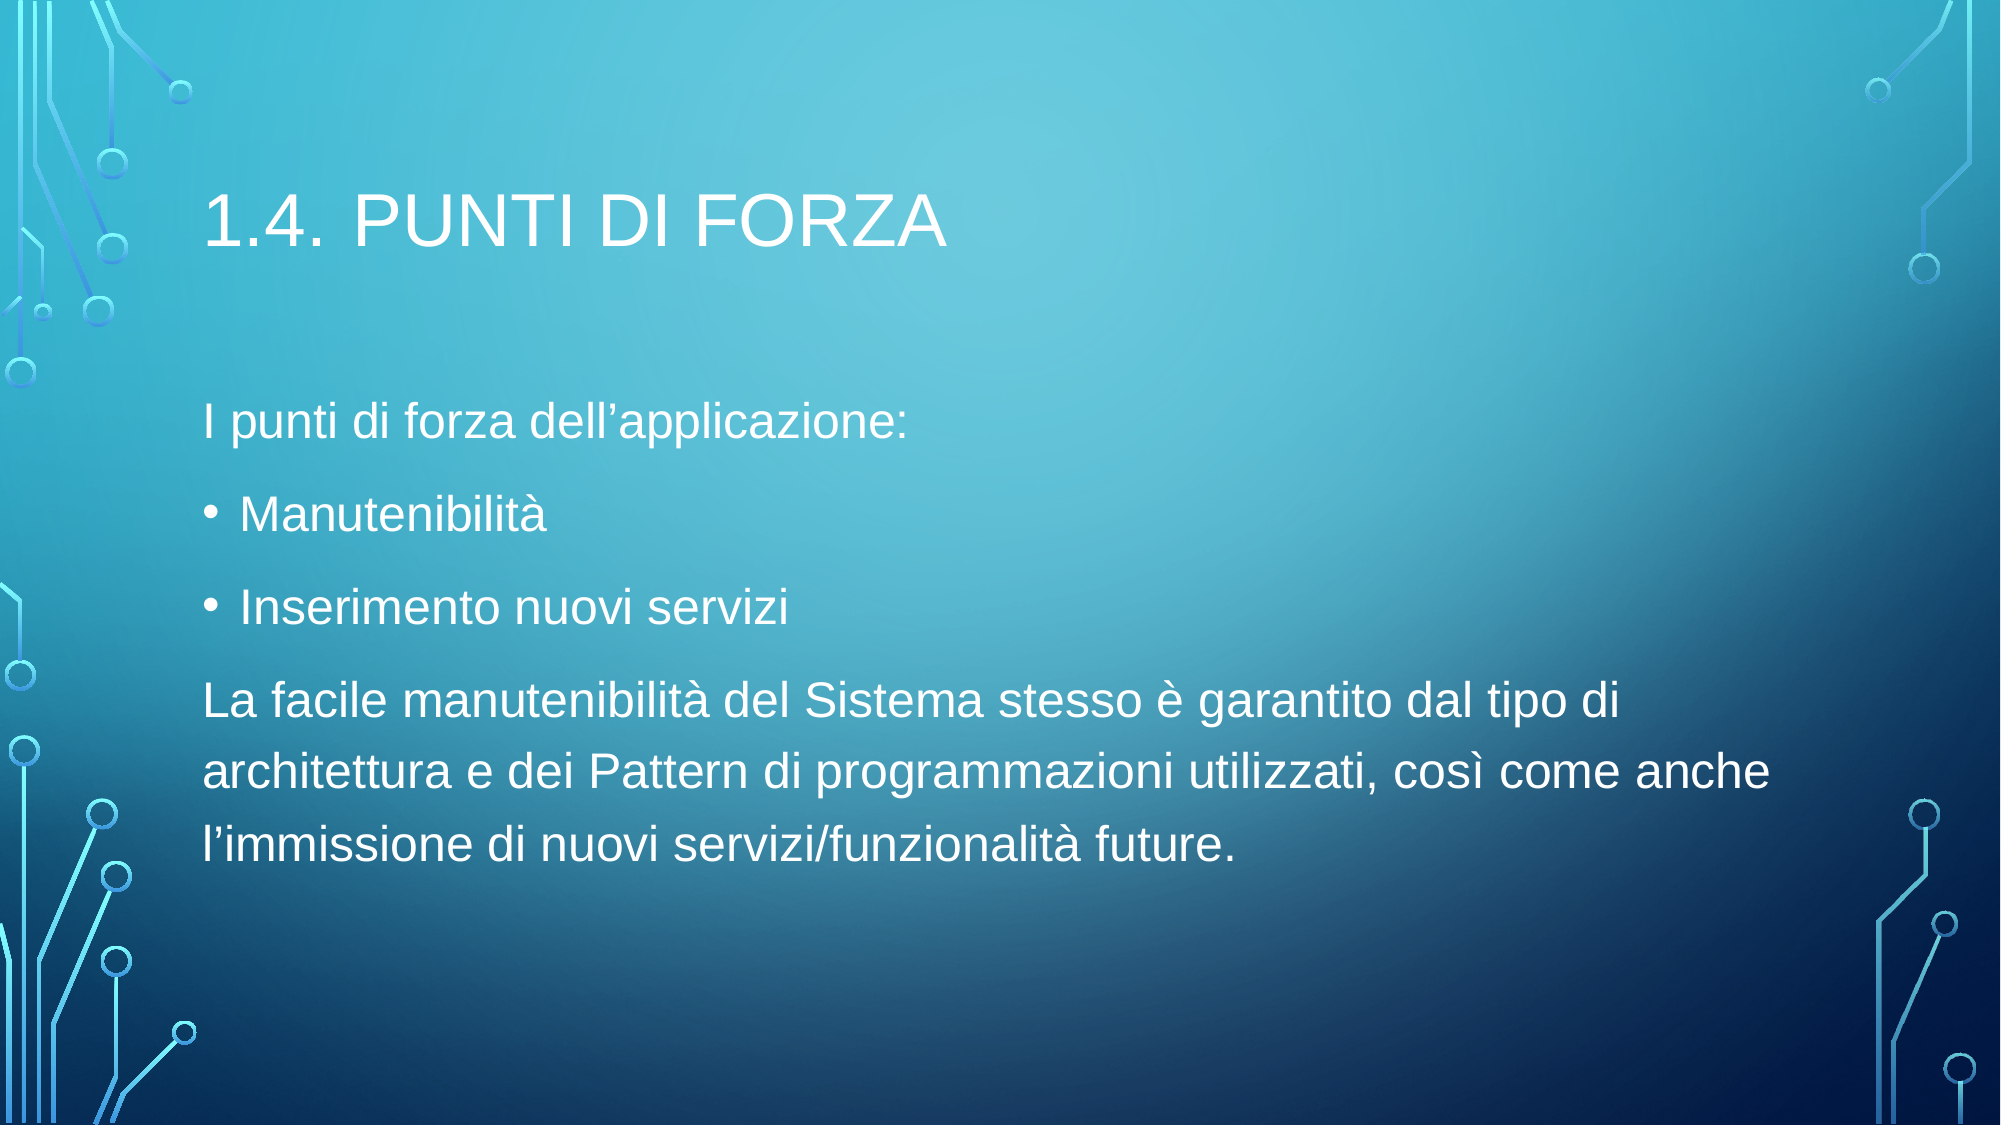

# 1.4.	PUNTI DI FORZA
I punti di forza dell’applicazione:
Manutenibilità
Inserimento nuovi servizi
La facile manutenibilità del Sistema stesso è garantito dal tipo di architettura e dei Pattern di programmazioni utilizzati, così come anche l’immissione di nuovi servizi/funzionalità future.